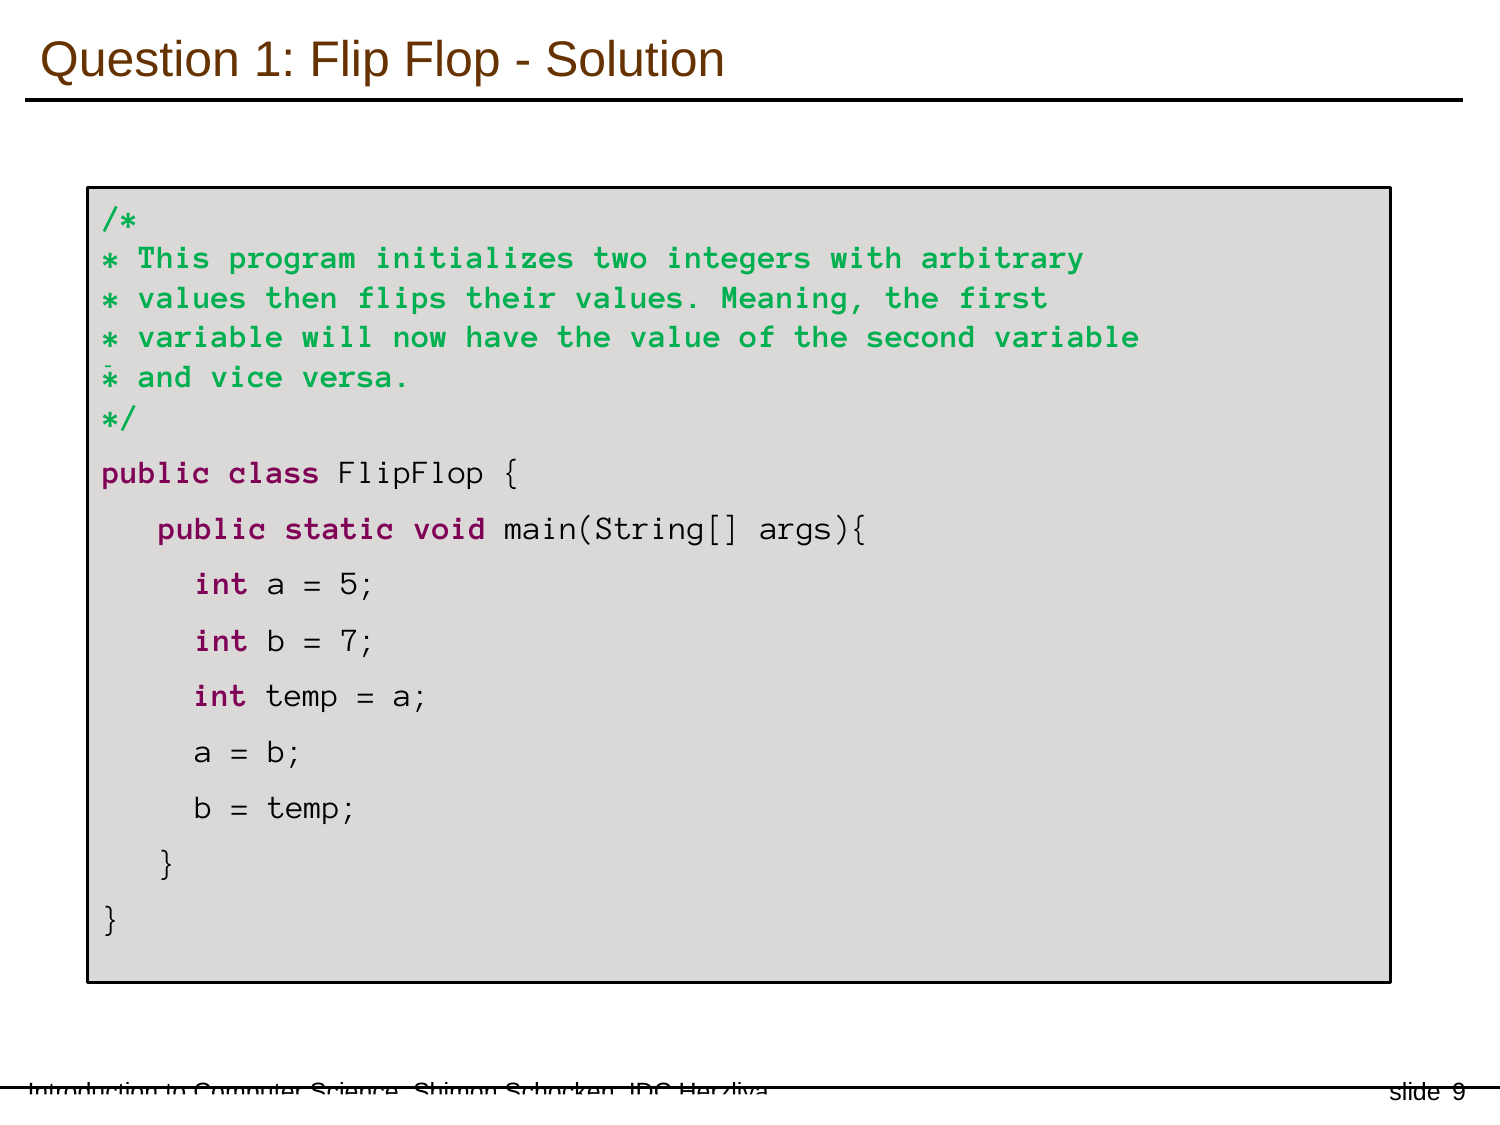

Question 1: Flip Flop - Solution
/*
* This program initializes two integers with arbitrary
* values then flips their values. Meaning, the first
* variable will now have the value of the second variable
ֿ* and vice versa.
*/
public class FlipFlop {
	public static void main(String[] args){
	  int a = 5;
	  int b = 7;
     int temp = a;
	  a = b;
	  b = temp;
	}
}